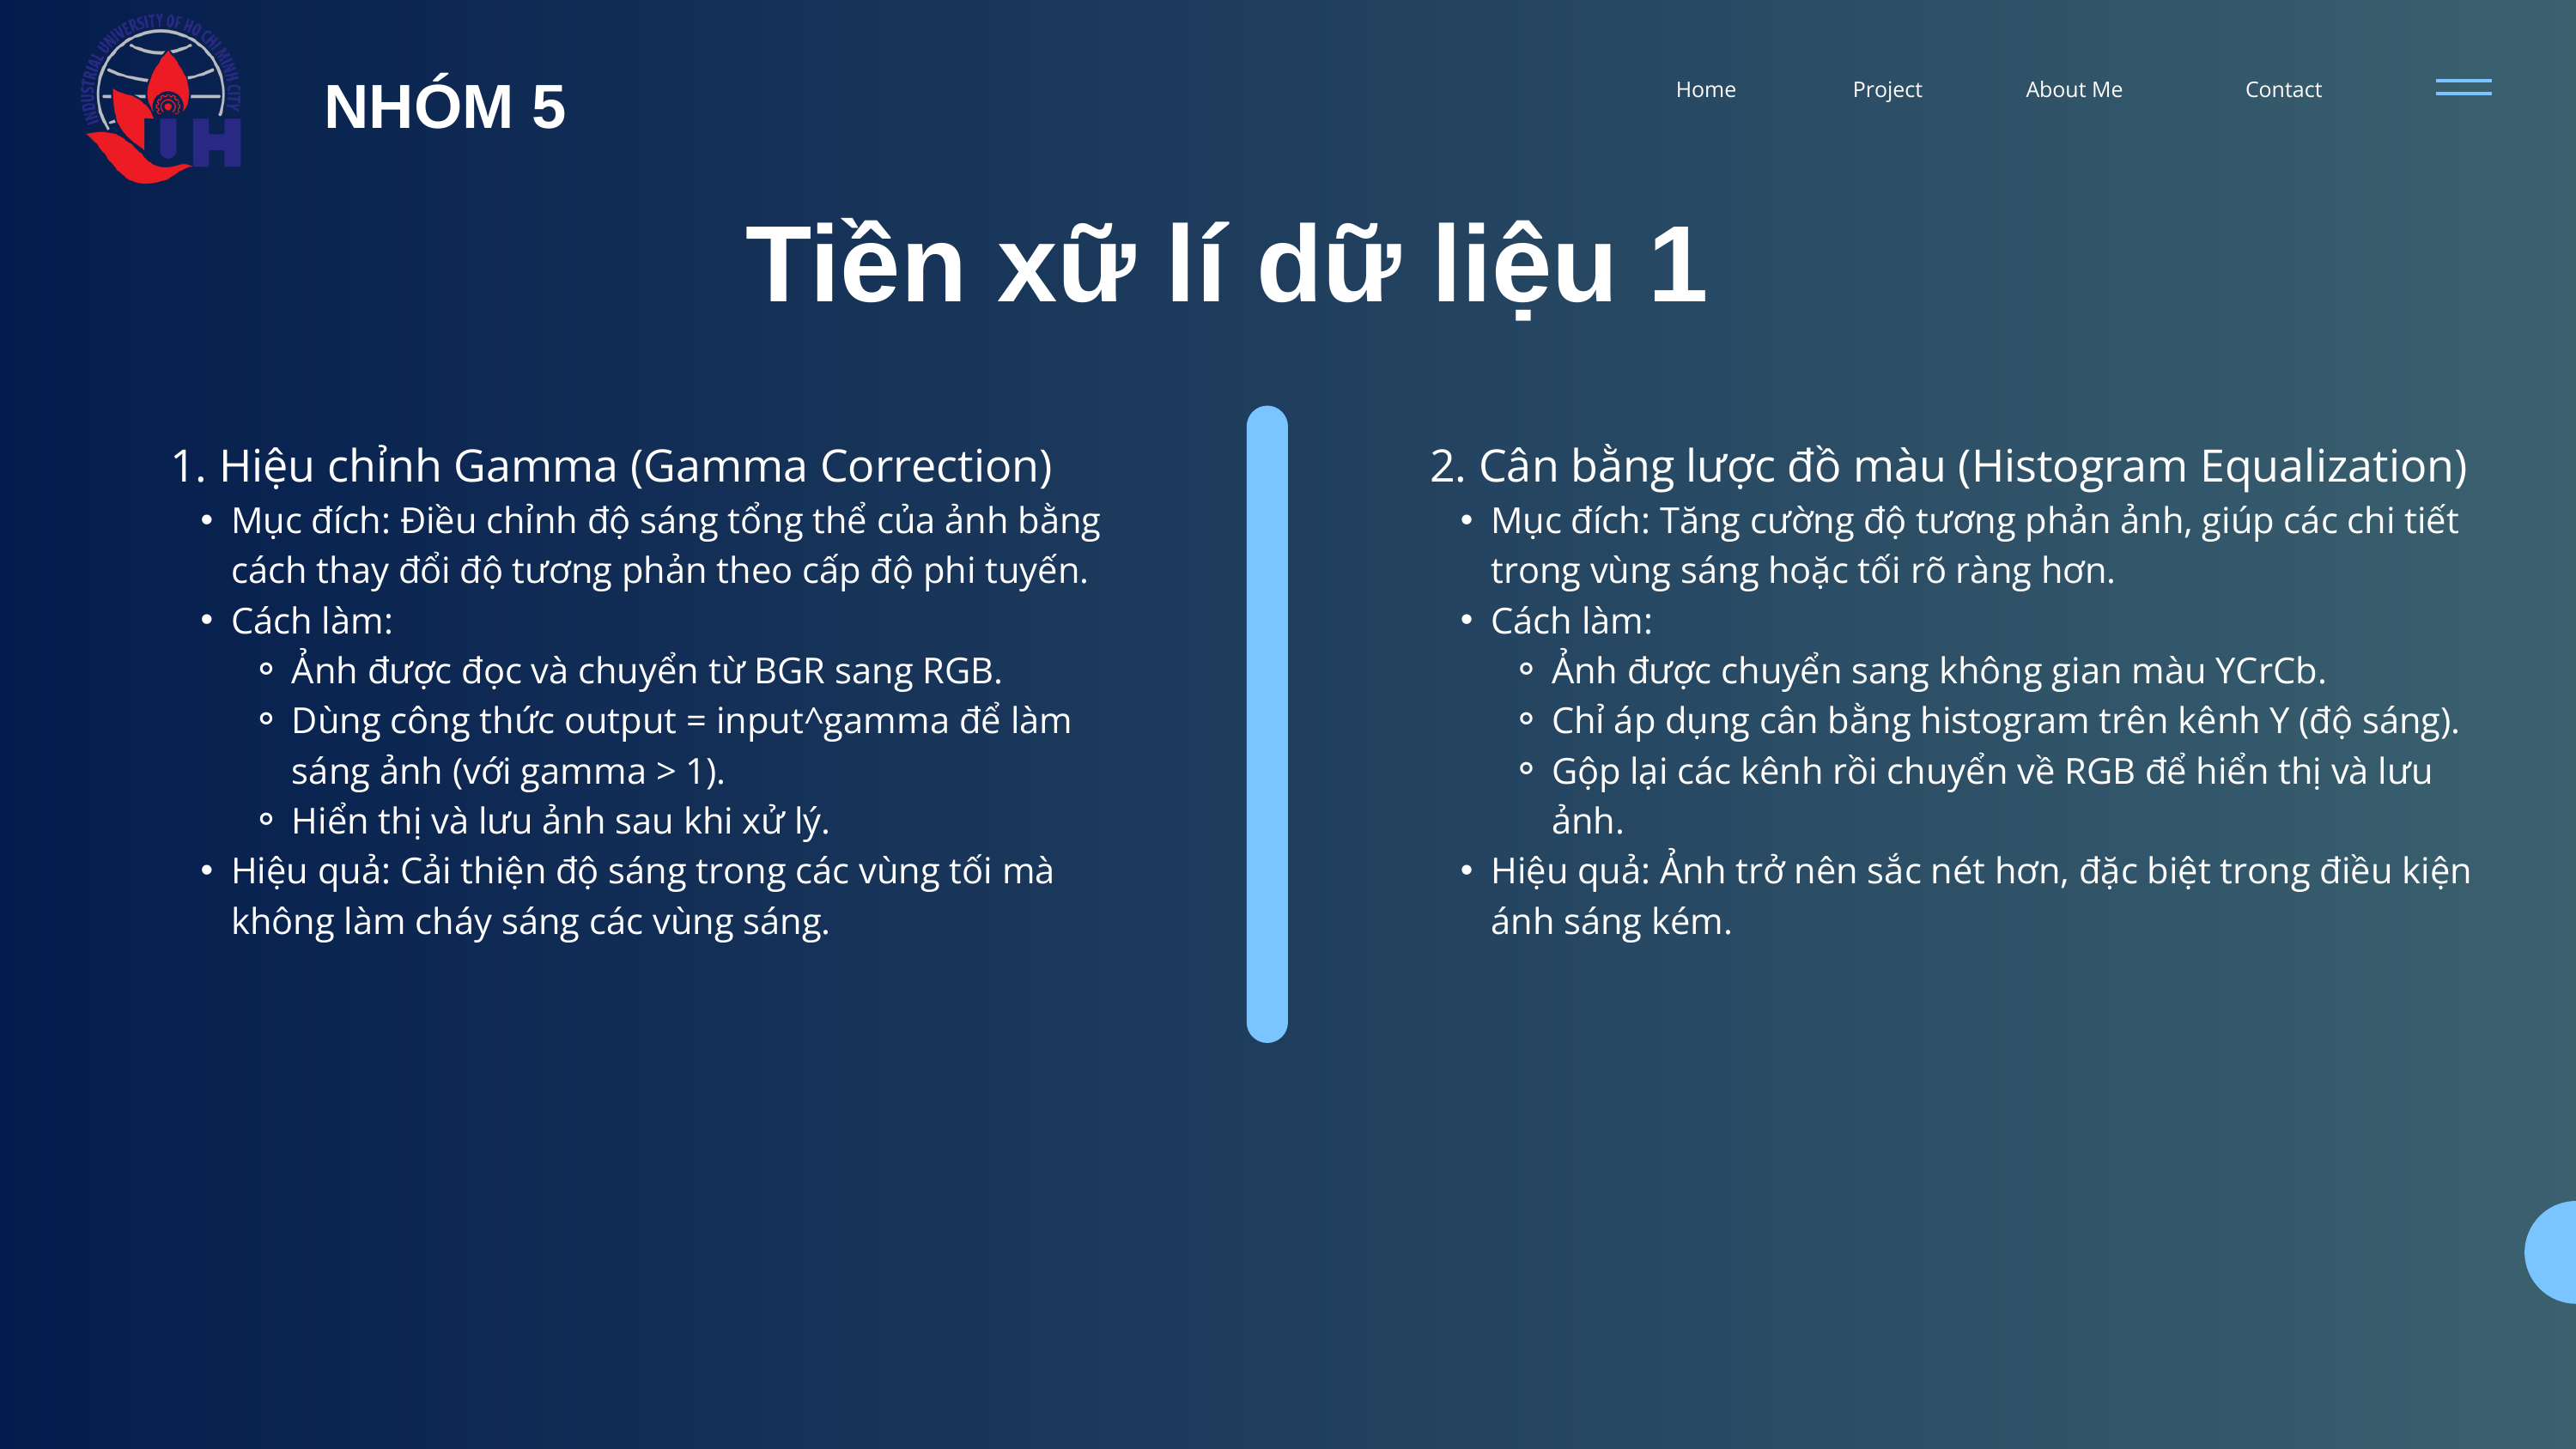

NHÓM 5
Home
Project
About Me
Contact

Tiền xữ lí dữ liệu 1
1. Hiệu chỉnh Gamma (Gamma Correction)
Mục đích: Điều chỉnh độ sáng tổng thể của ảnh bằng cách thay đổi độ tương phản theo cấp độ phi tuyến.
Cách làm:
Ảnh được đọc và chuyển từ BGR sang RGB.
Dùng công thức output = input^gamma để làm sáng ảnh (với gamma > 1).
Hiển thị và lưu ảnh sau khi xử lý.
Hiệu quả: Cải thiện độ sáng trong các vùng tối mà không làm cháy sáng các vùng sáng.

2. Cân bằng lược đồ màu (Histogram Equalization)
Mục đích: Tăng cường độ tương phản ảnh, giúp các chi tiết trong vùng sáng hoặc tối rõ ràng hơn.
Cách làm:
Ảnh được chuyển sang không gian màu YCrCb.
Chỉ áp dụng cân bằng histogram trên kênh Y (độ sáng).
Gộp lại các kênh rồi chuyển về RGB để hiển thị và lưu ảnh.
Hiệu quả: Ảnh trở nên sắc nét hơn, đặc biệt trong điều kiện ánh sáng kém.